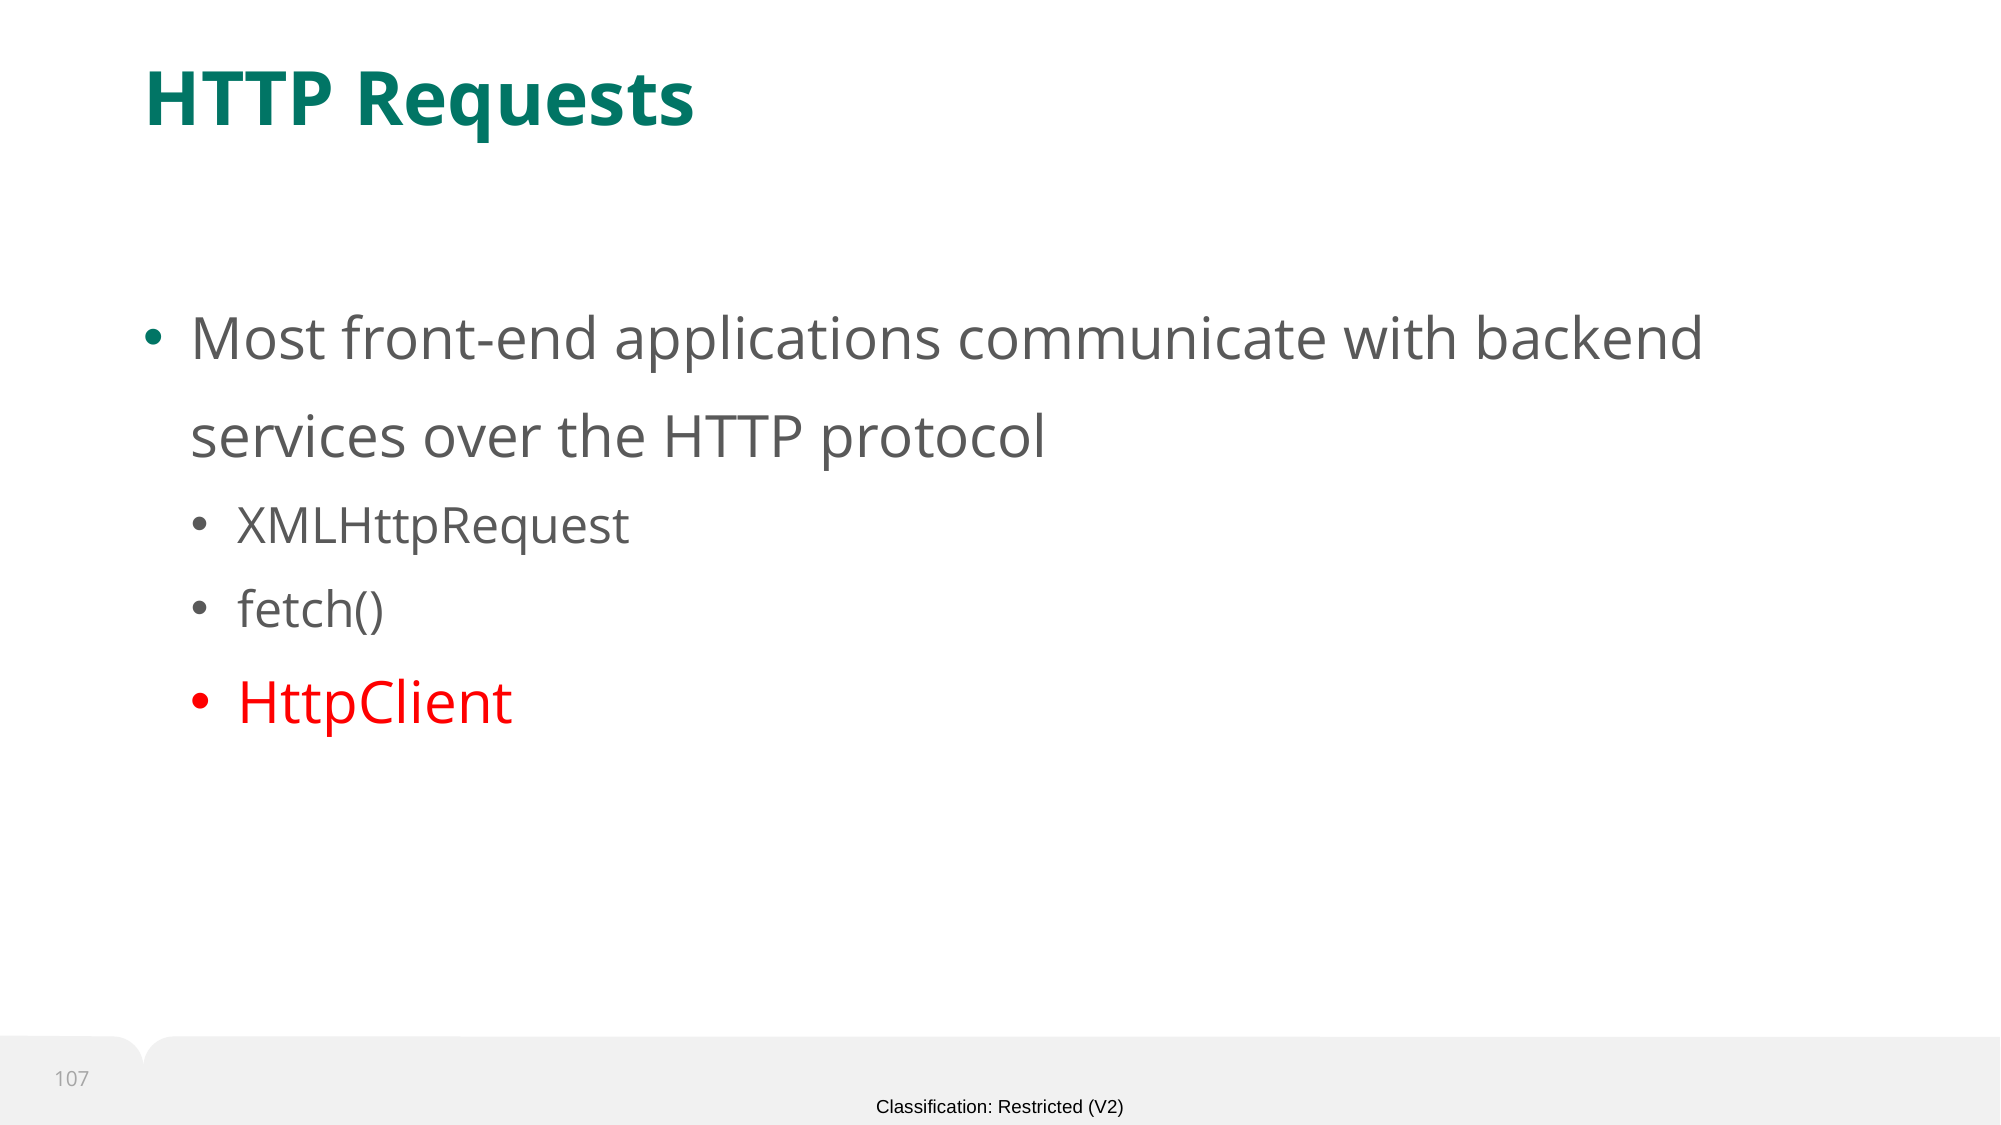

# HTTP Requests
Most front-end applications communicate with backend services over the HTTP protocol
XMLHttpRequest
fetch()
HttpClient
107